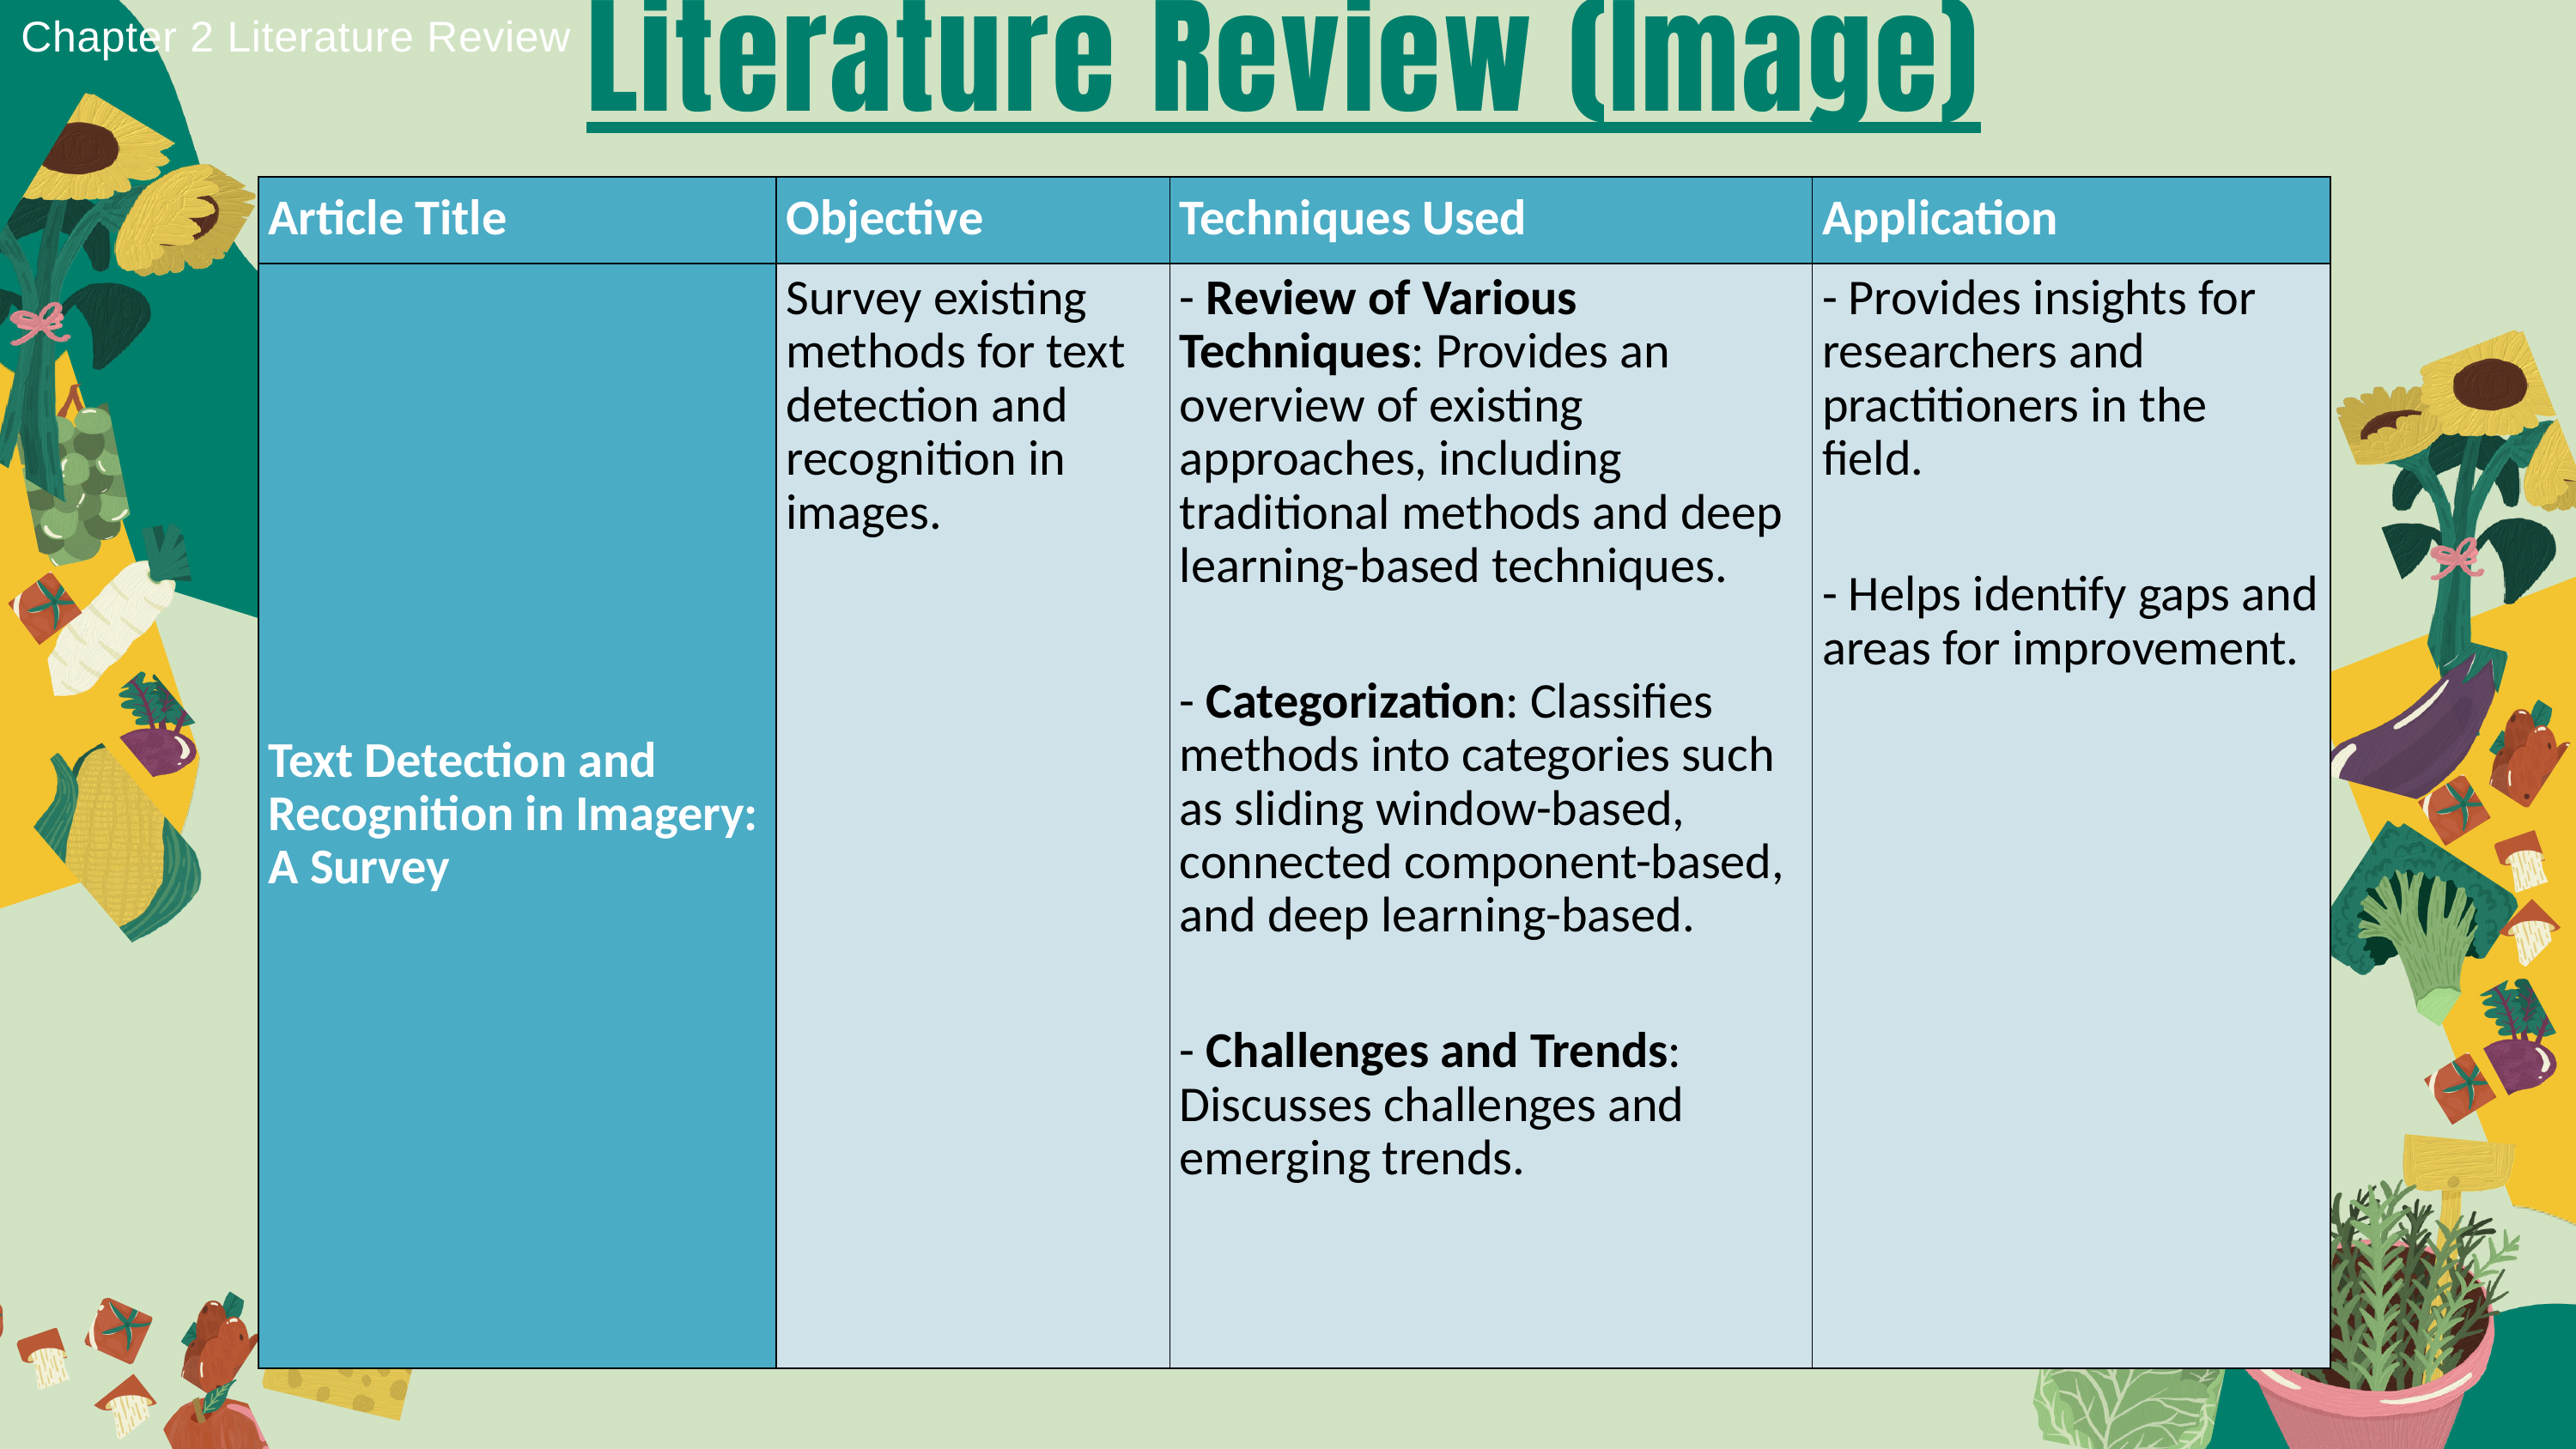

Literature Review (Image)
Chapter 2 Literature Review

| Article Title | Objective | Techniques Used | Application |
| --- | --- | --- | --- |
| Text Detection and Recognition in Imagery: A Survey | Survey existing methods for text detection and recognition in images. | - Review of Various Techniques: Provides an overview of existing approaches, including traditional methods and deep learning-based techniques. - Categorization: Classifies methods into categories such as sliding window-based, connected component-based, and deep learning-based. - Challenges and Trends: Discusses challenges and emerging trends. | - Provides insights for researchers and practitioners in the field. - Helps identify gaps and areas for improvement. |